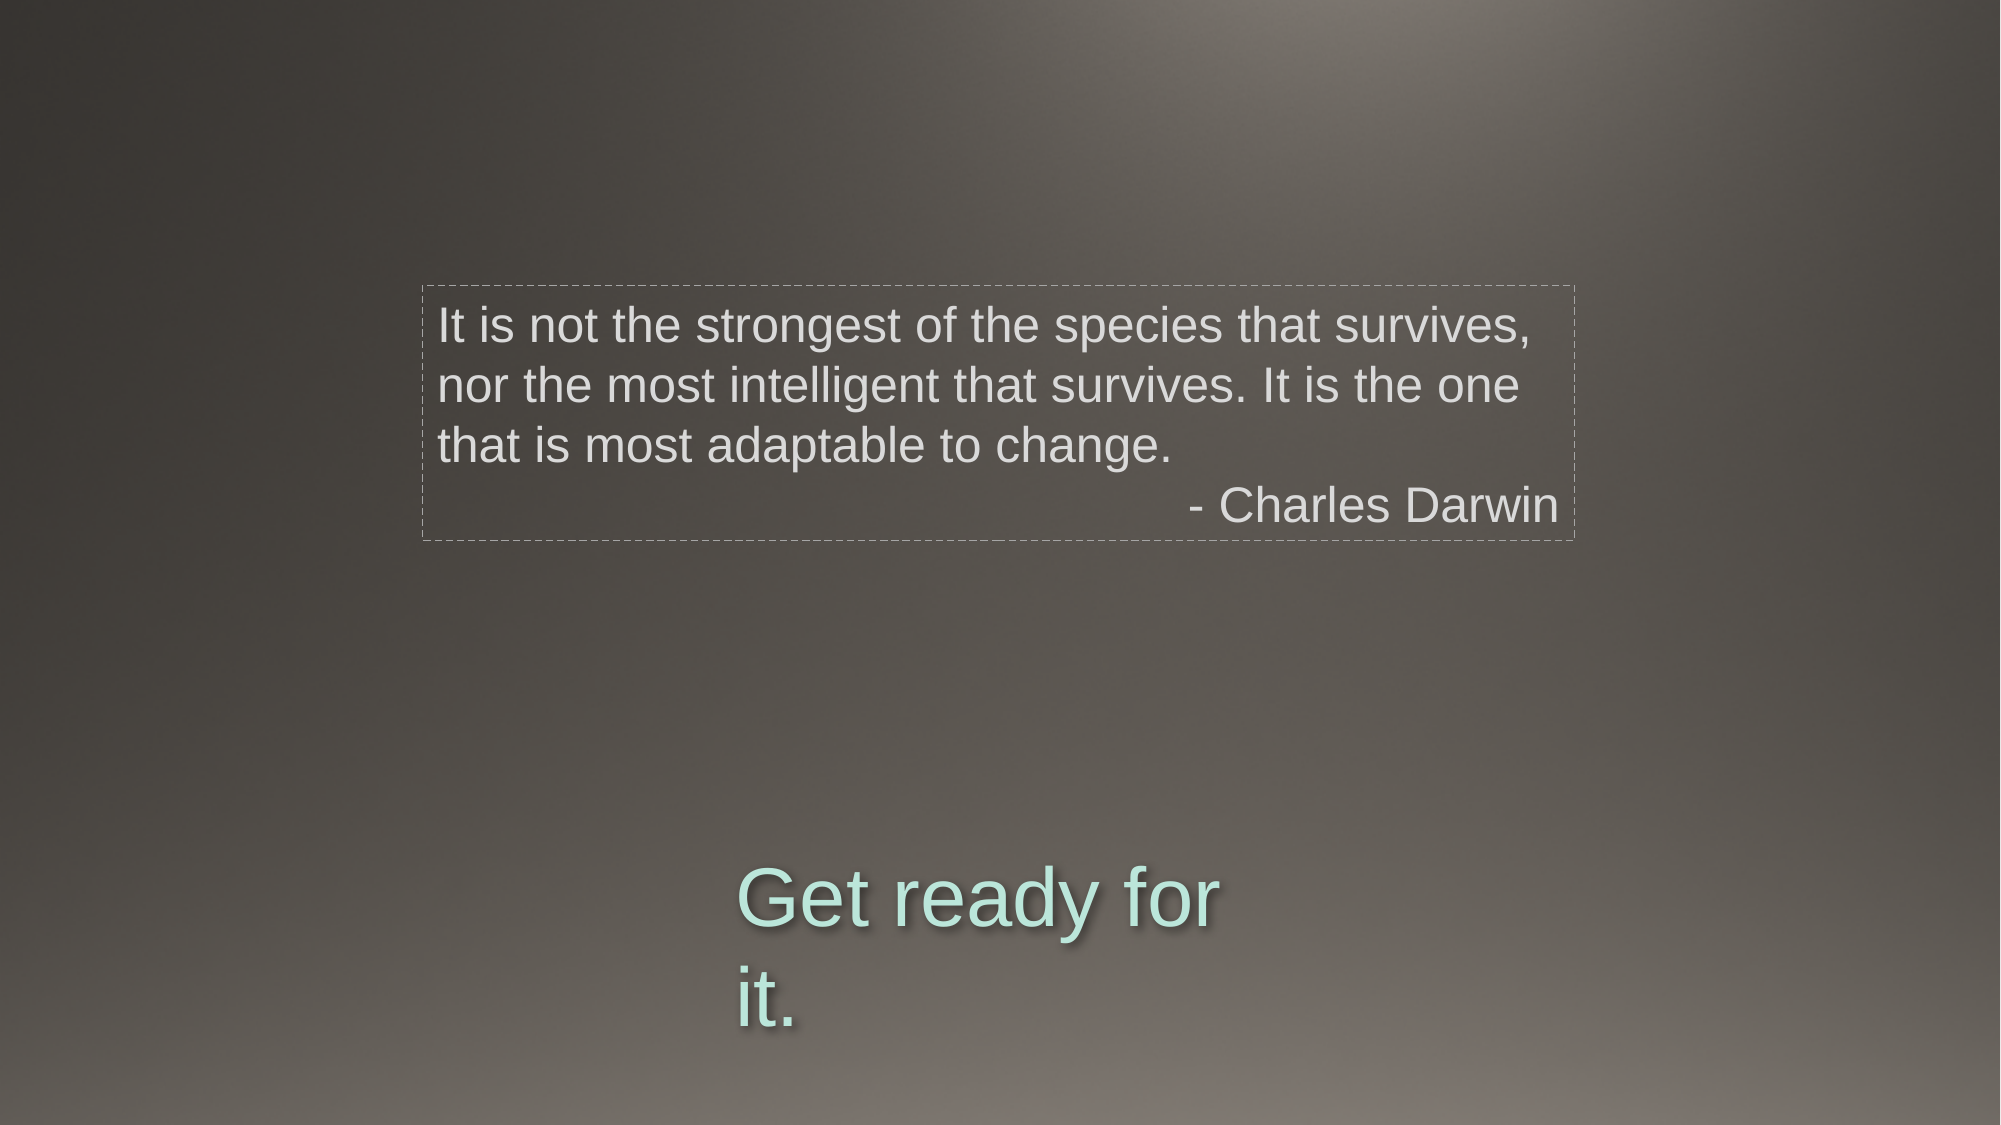

It is not the strongest of the species that survives, nor the most intelligent that survives. It is the one that is most adaptable to change.
- Charles Darwin
Get ready for it.